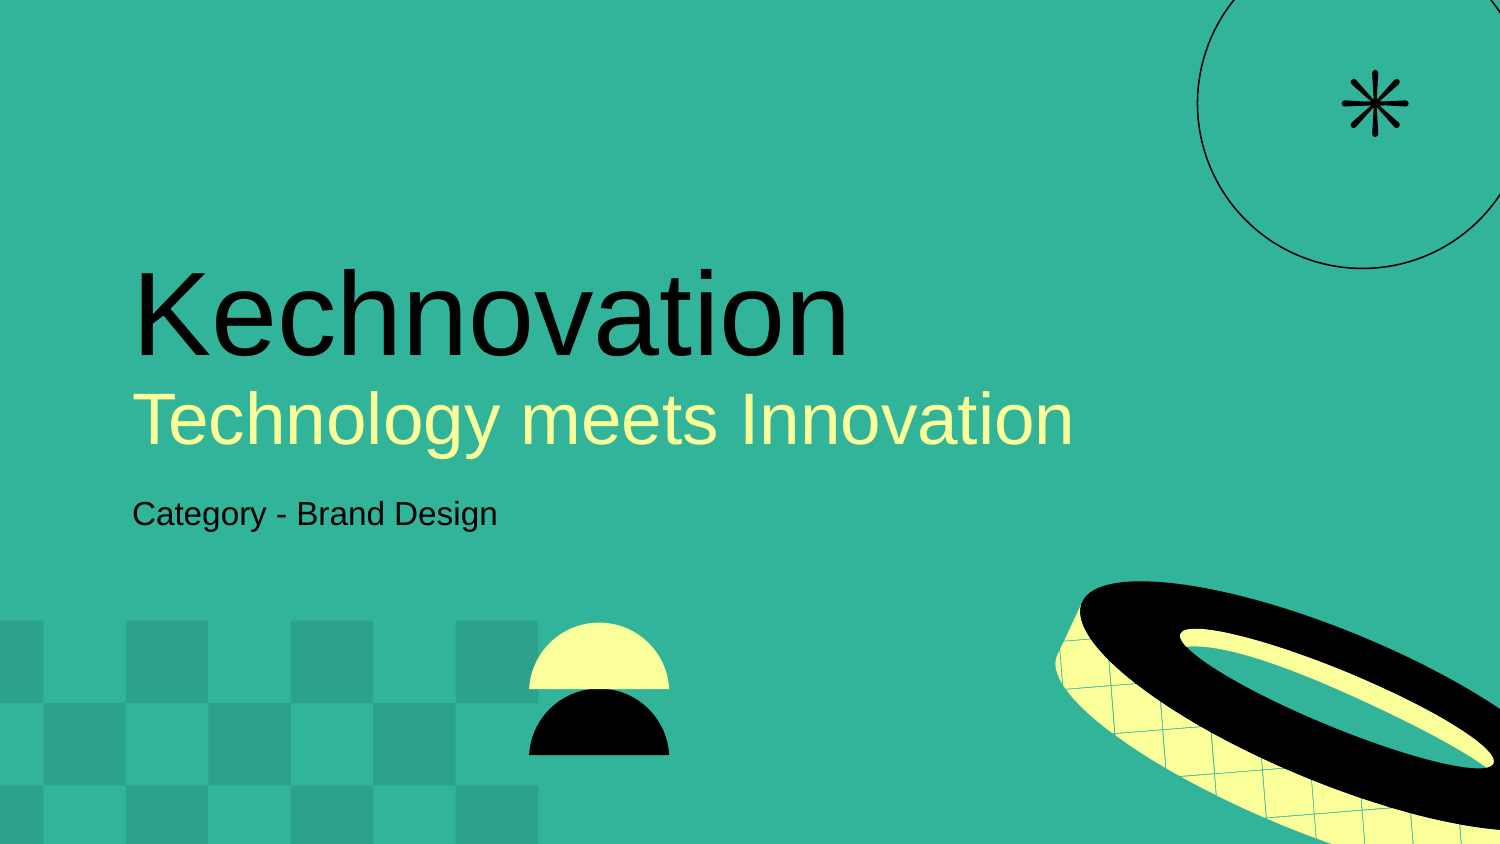

# Kechnovation
Technology meets Innovation
Category - Brand Design